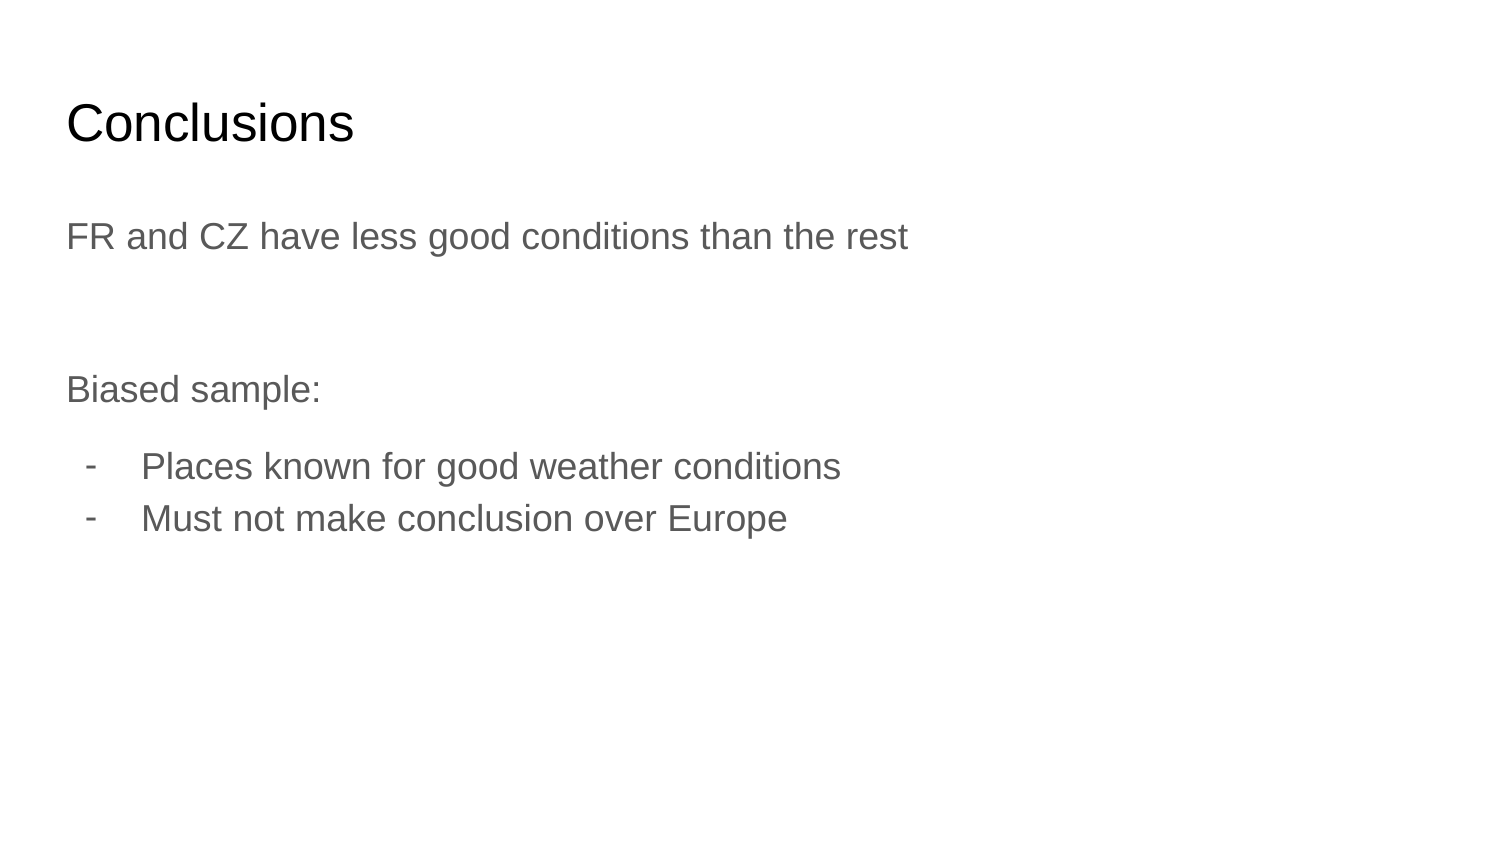

# Conclusions
FR and CZ have less good conditions than the rest

Biased sample:
Places known for good weather conditions
Must not make conclusion over Europe